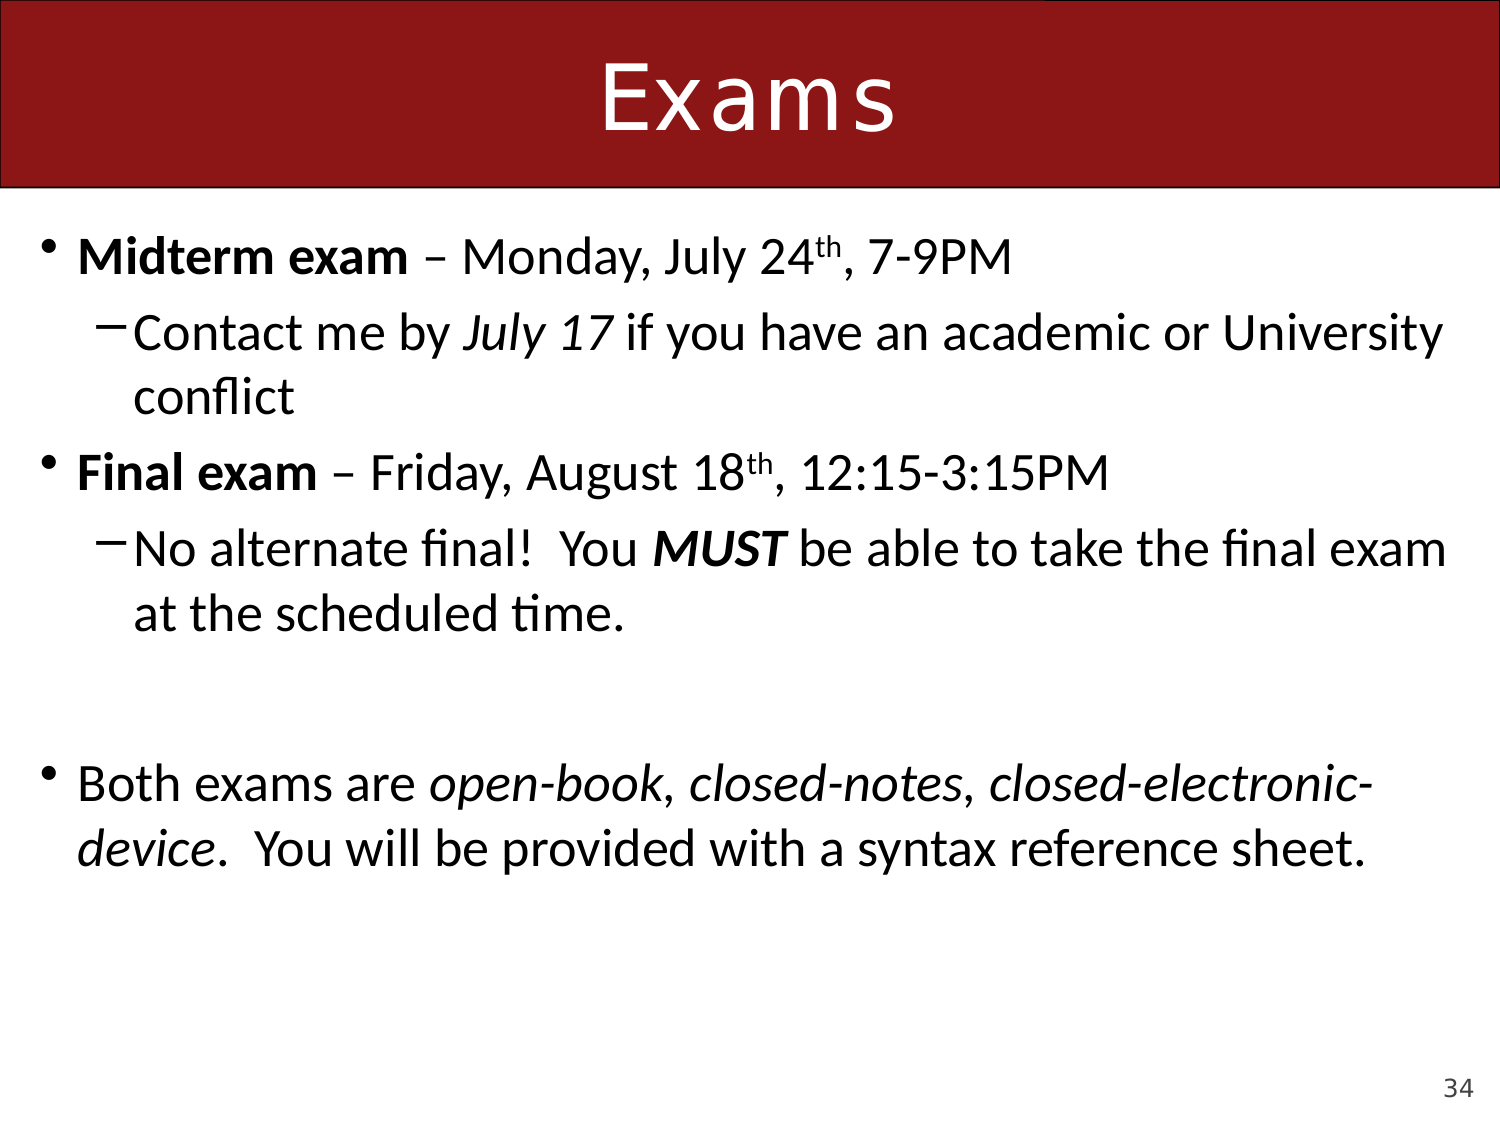

# Exams
Midterm exam – Monday, July 24th, 7-9PM
Contact me by July 17 if you have an academic or University conflict
Final exam – Friday, August 18th, 12:15-3:15PM
No alternate final!  You MUST be able to take the final exam at the scheduled time.

Both exams are open-book, closed-notes, closed-electronic-device.  You will be provided with a syntax reference sheet.